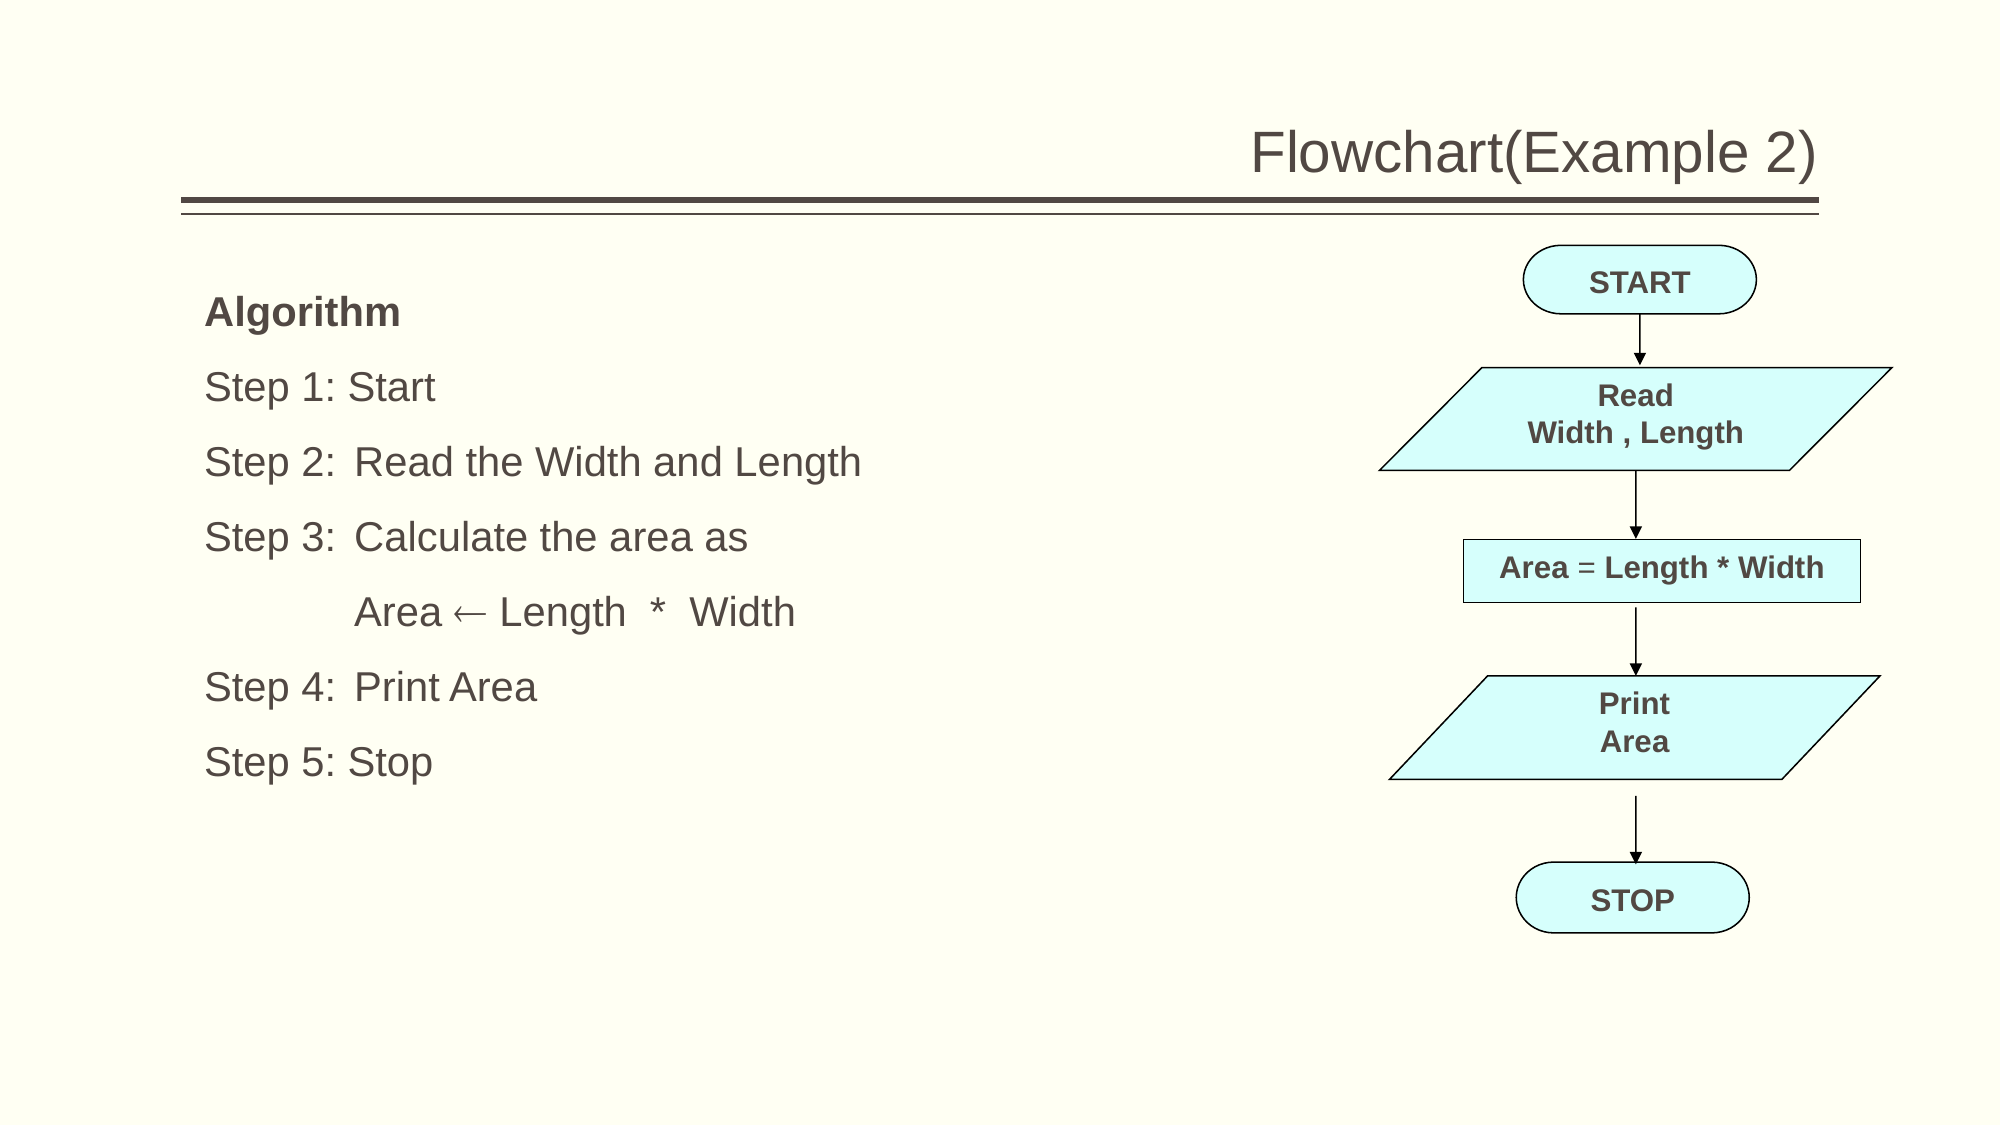

# Flowchart(Example 2)
START
Algorithm
Step 1: Start
Step 2: 	Read the Width and Length
Step 3: 	Calculate the area as
	Area ← Length  *  Width
Step 4: 	Print Area
Step 5: Stop

Read
Width , Length

Area = Length * Width

Print
Area

STOP